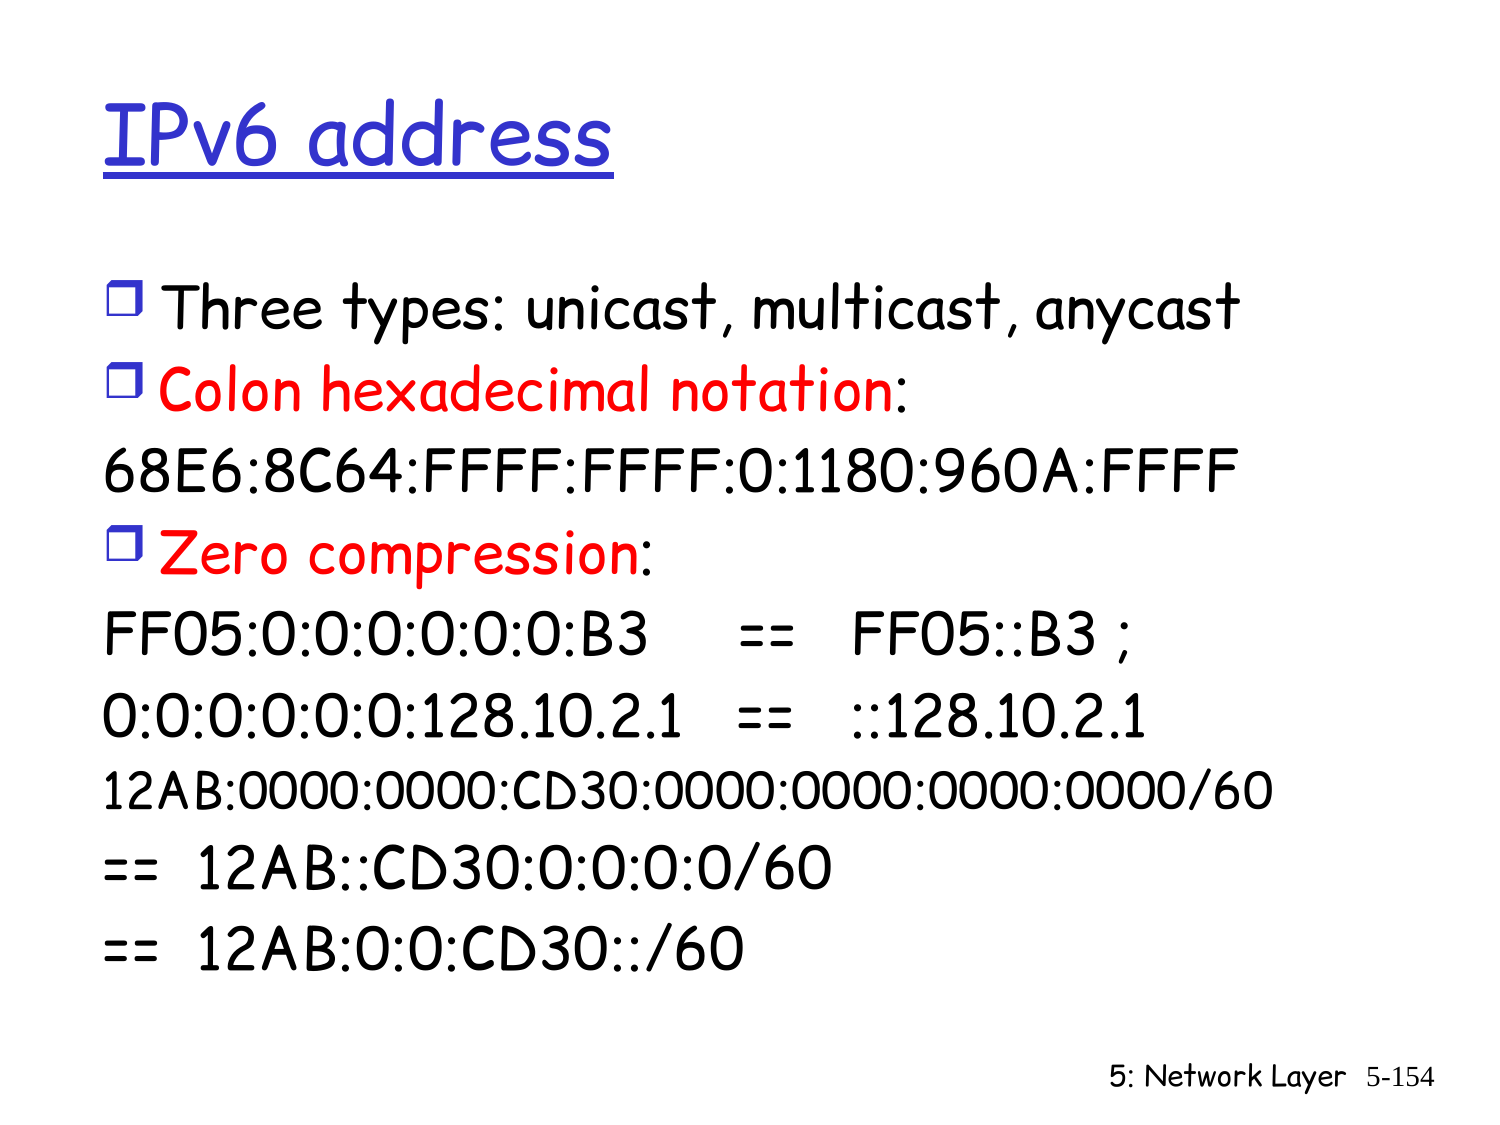

# IPv6 address
Three types: unicast, multicast, anycast
Colon hexadecimal notation:
68E6:8C64:FFFF:FFFF:0:1180:960A:FFFF
Zero compression:
FF05:0:0:0:0:0:0:B3     ==   FF05::B3 ;
0:0:0:0:0:0:128.10.2.1   ==   ::128.10.2.1
12AB:0000:0000:CD30:0000:0000:0000:0000/60
==  12AB::CD30:0:0:0:0/60
==  12AB:0:0:CD30::/60

5: Network Layer
5-154